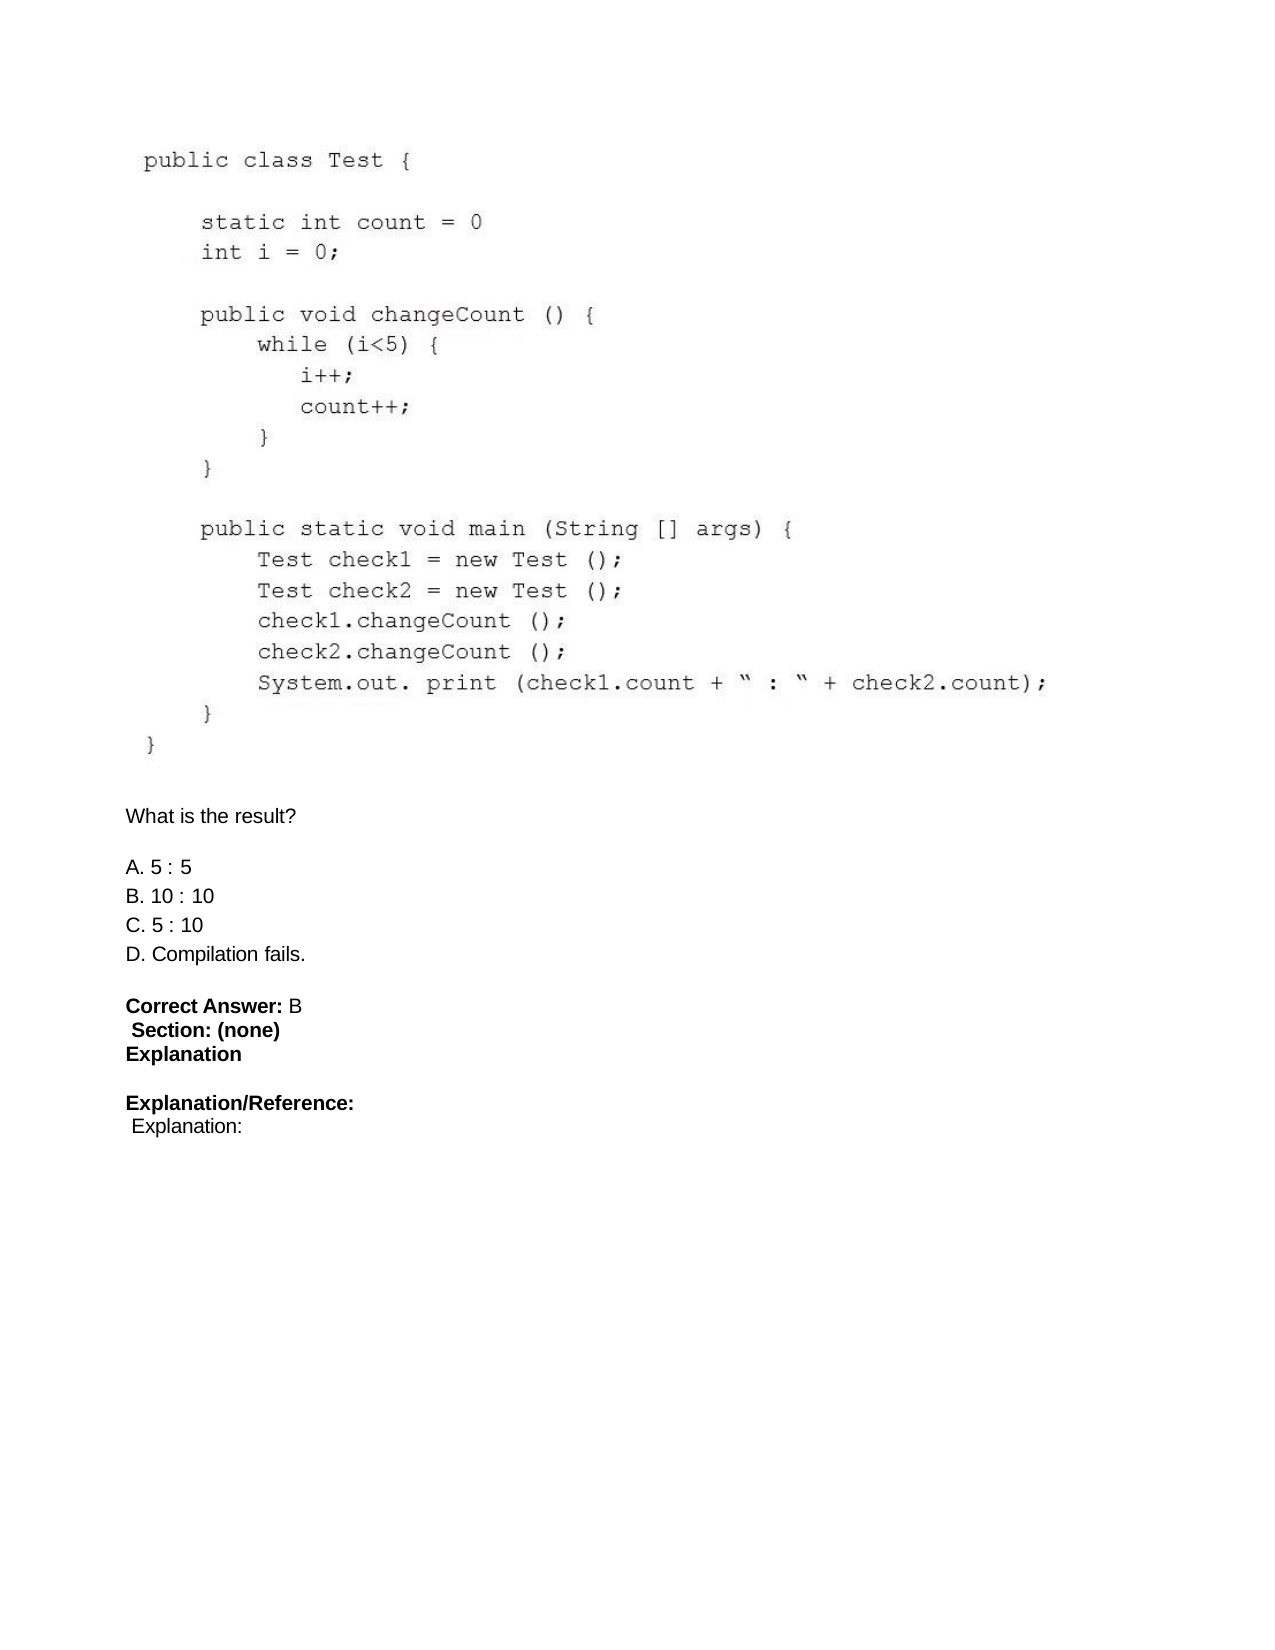

What is the result?

A. 5 : 5
B. 10 : 10
C. 5 : 10
D. Compilation fails.

Correct Answer: B  Section: (none)  Explanation

Explanation/Reference:  Explanation: